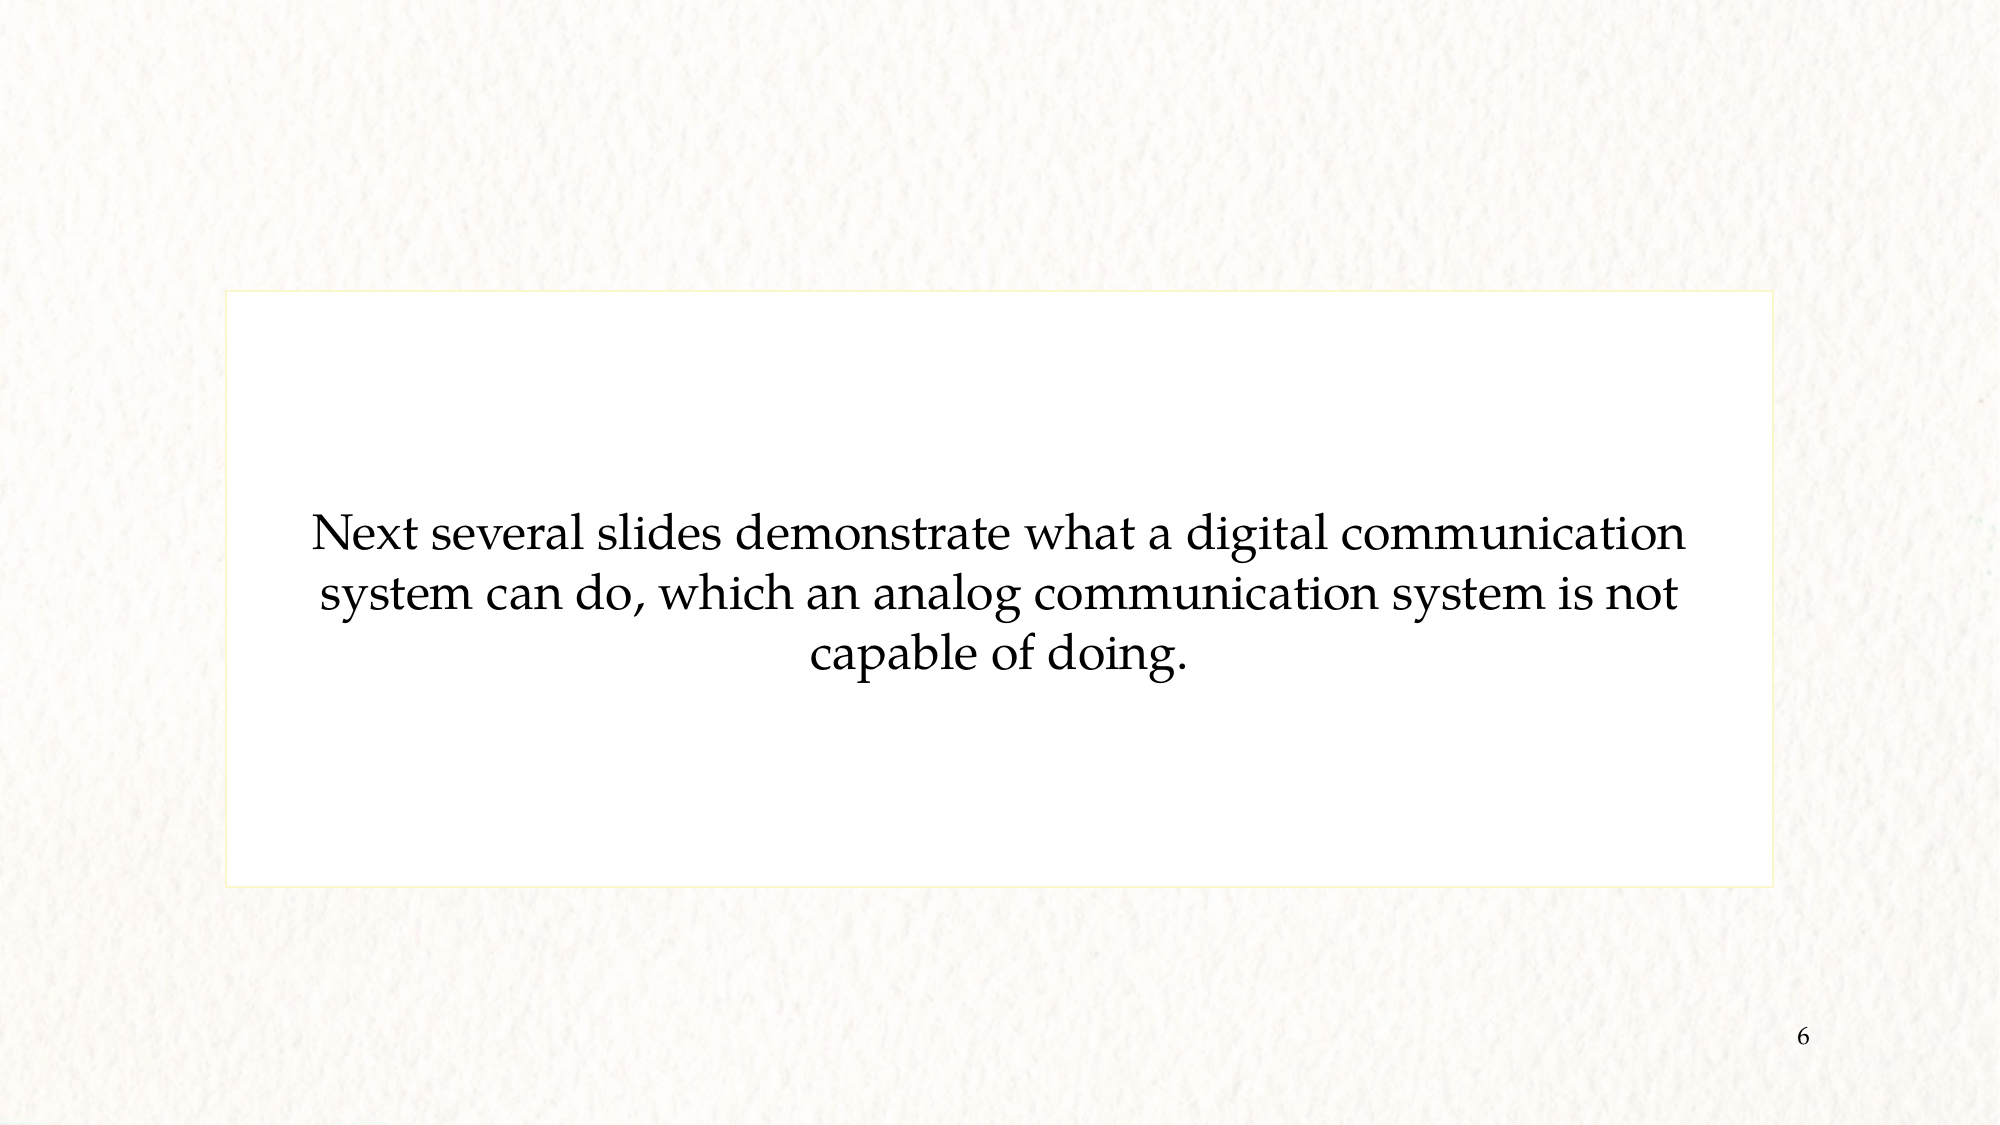

Next several slides demonstrate what a digital communication system can do, which an analog communication system is not capable of doing.
6